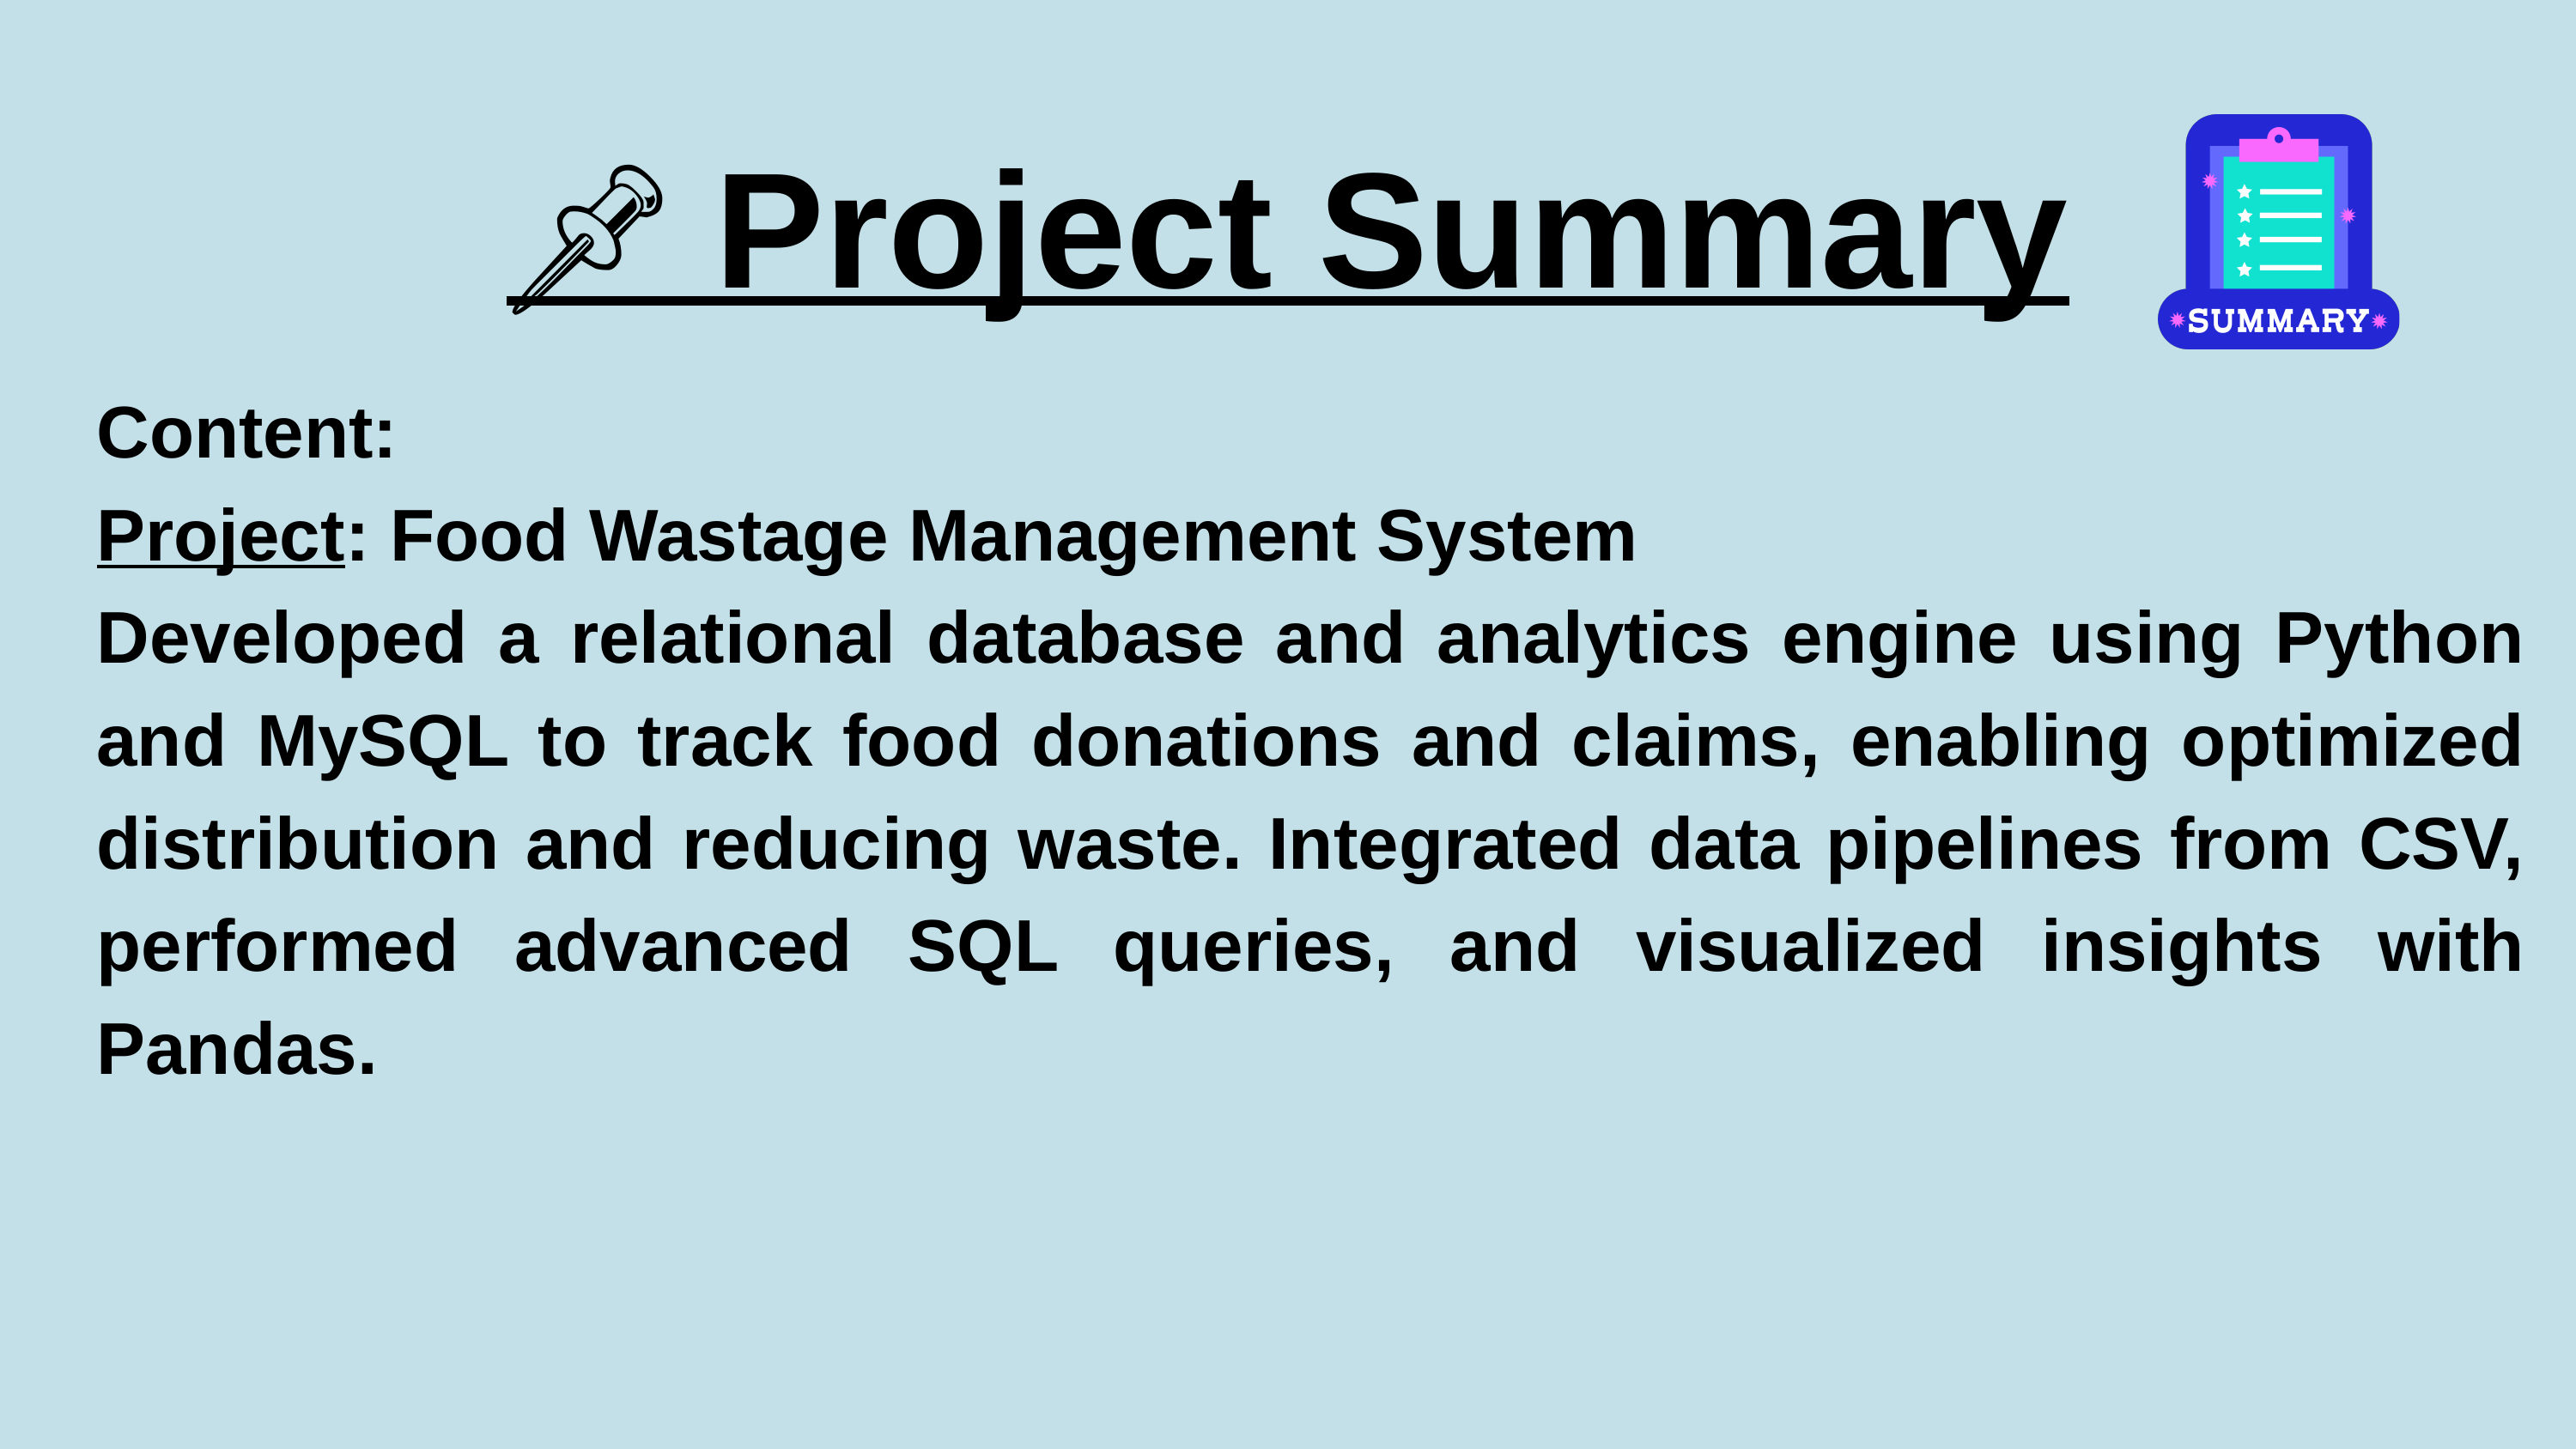

📌 Project Summary

Content:
Project: Food Wastage Management System
Developed a relational database and analytics engine using Python and MySQL to track food donations and claims, enabling optimized distribution and reducing waste. Integrated data pipelines from CSV, performed advanced SQL queries, and visualized insights with Pandas.